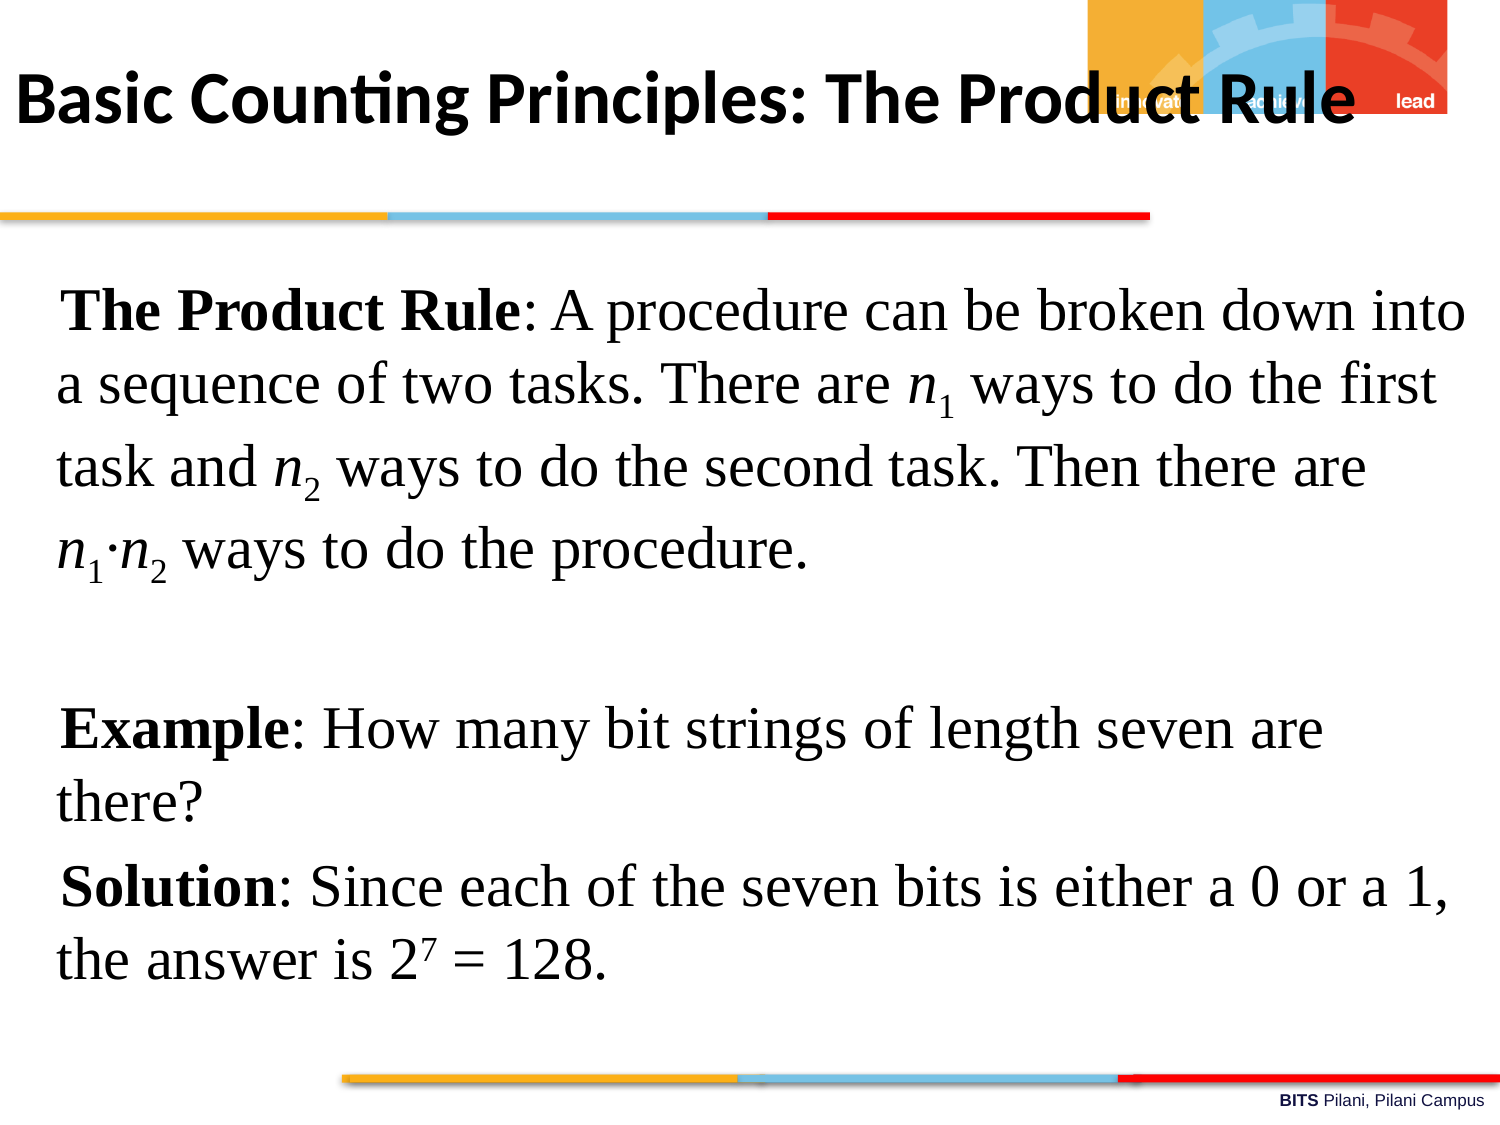

Basic Counting Principles: The Product Rule
   The Product Rule: A procedure can be broken down into a sequence of two tasks. There are n1 ways to do the first task and n2 ways to do the second task. Then there are n1∙n2 ways to do the procedure.

   Example: How many bit strings of length seven are there?
   Solution: Since each of the seven bits is either a 0 or a 1, the answer is 27 = 128.